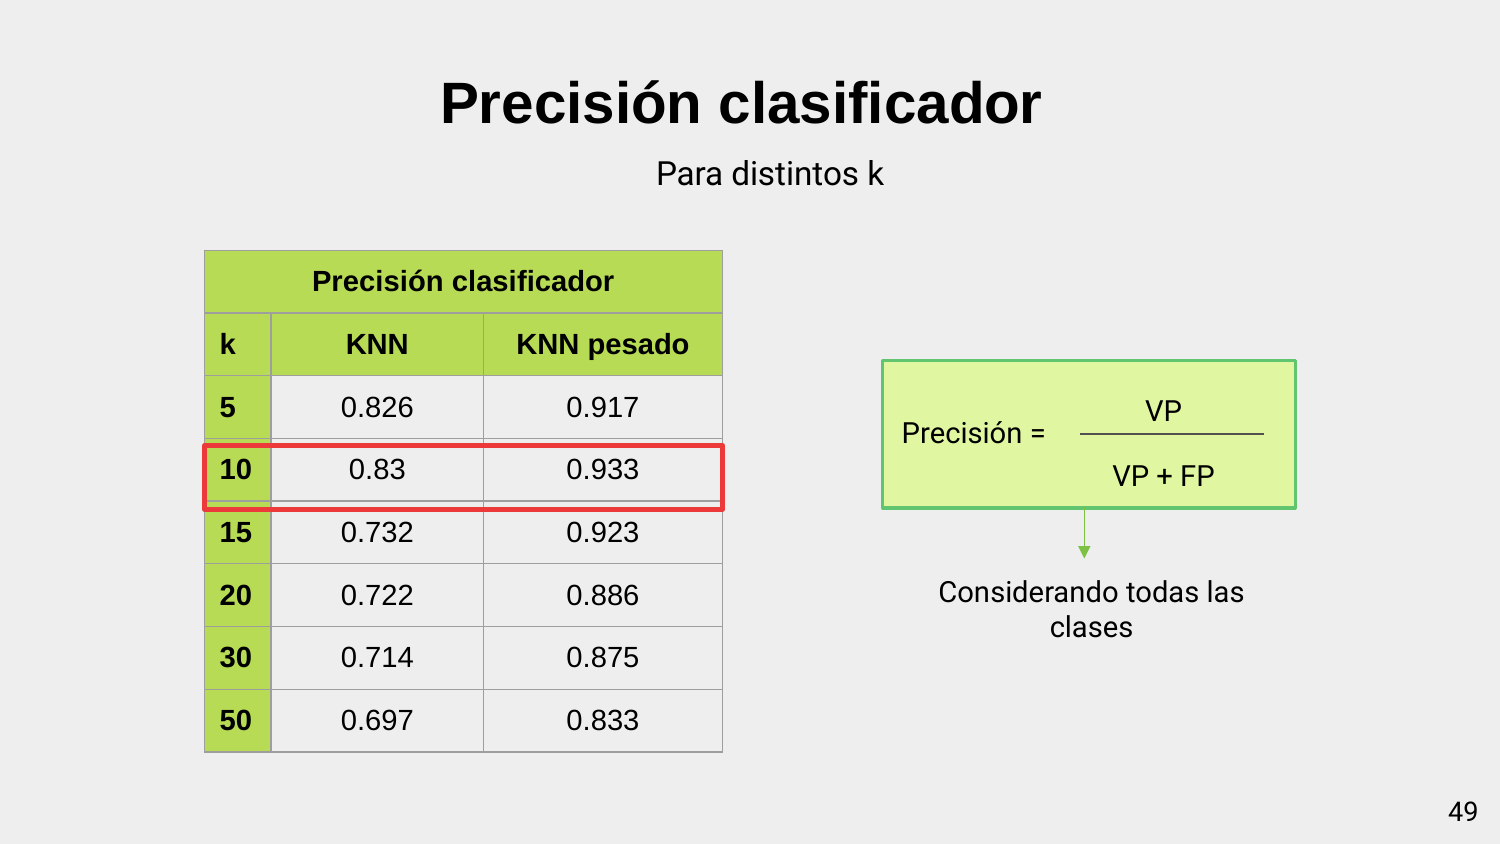

# Precisión clasificador
Para distintos k
| Precisión clasificador |  |  |
| --- | --- | --- |
| k | KNN | KNN pesado |
| 5 | 0.826 | 0.917 |
| 10 | 0.83 | 0.933 |
| 15 | 0.732 | 0.923 |
| 20 | 0.722 | 0.886 |
| 30 | 0.714 | 0.875 |
| 50 | 0.697 | 0.833 |

VP
Precisión =
VP + FP

Considerando todas las clases
49